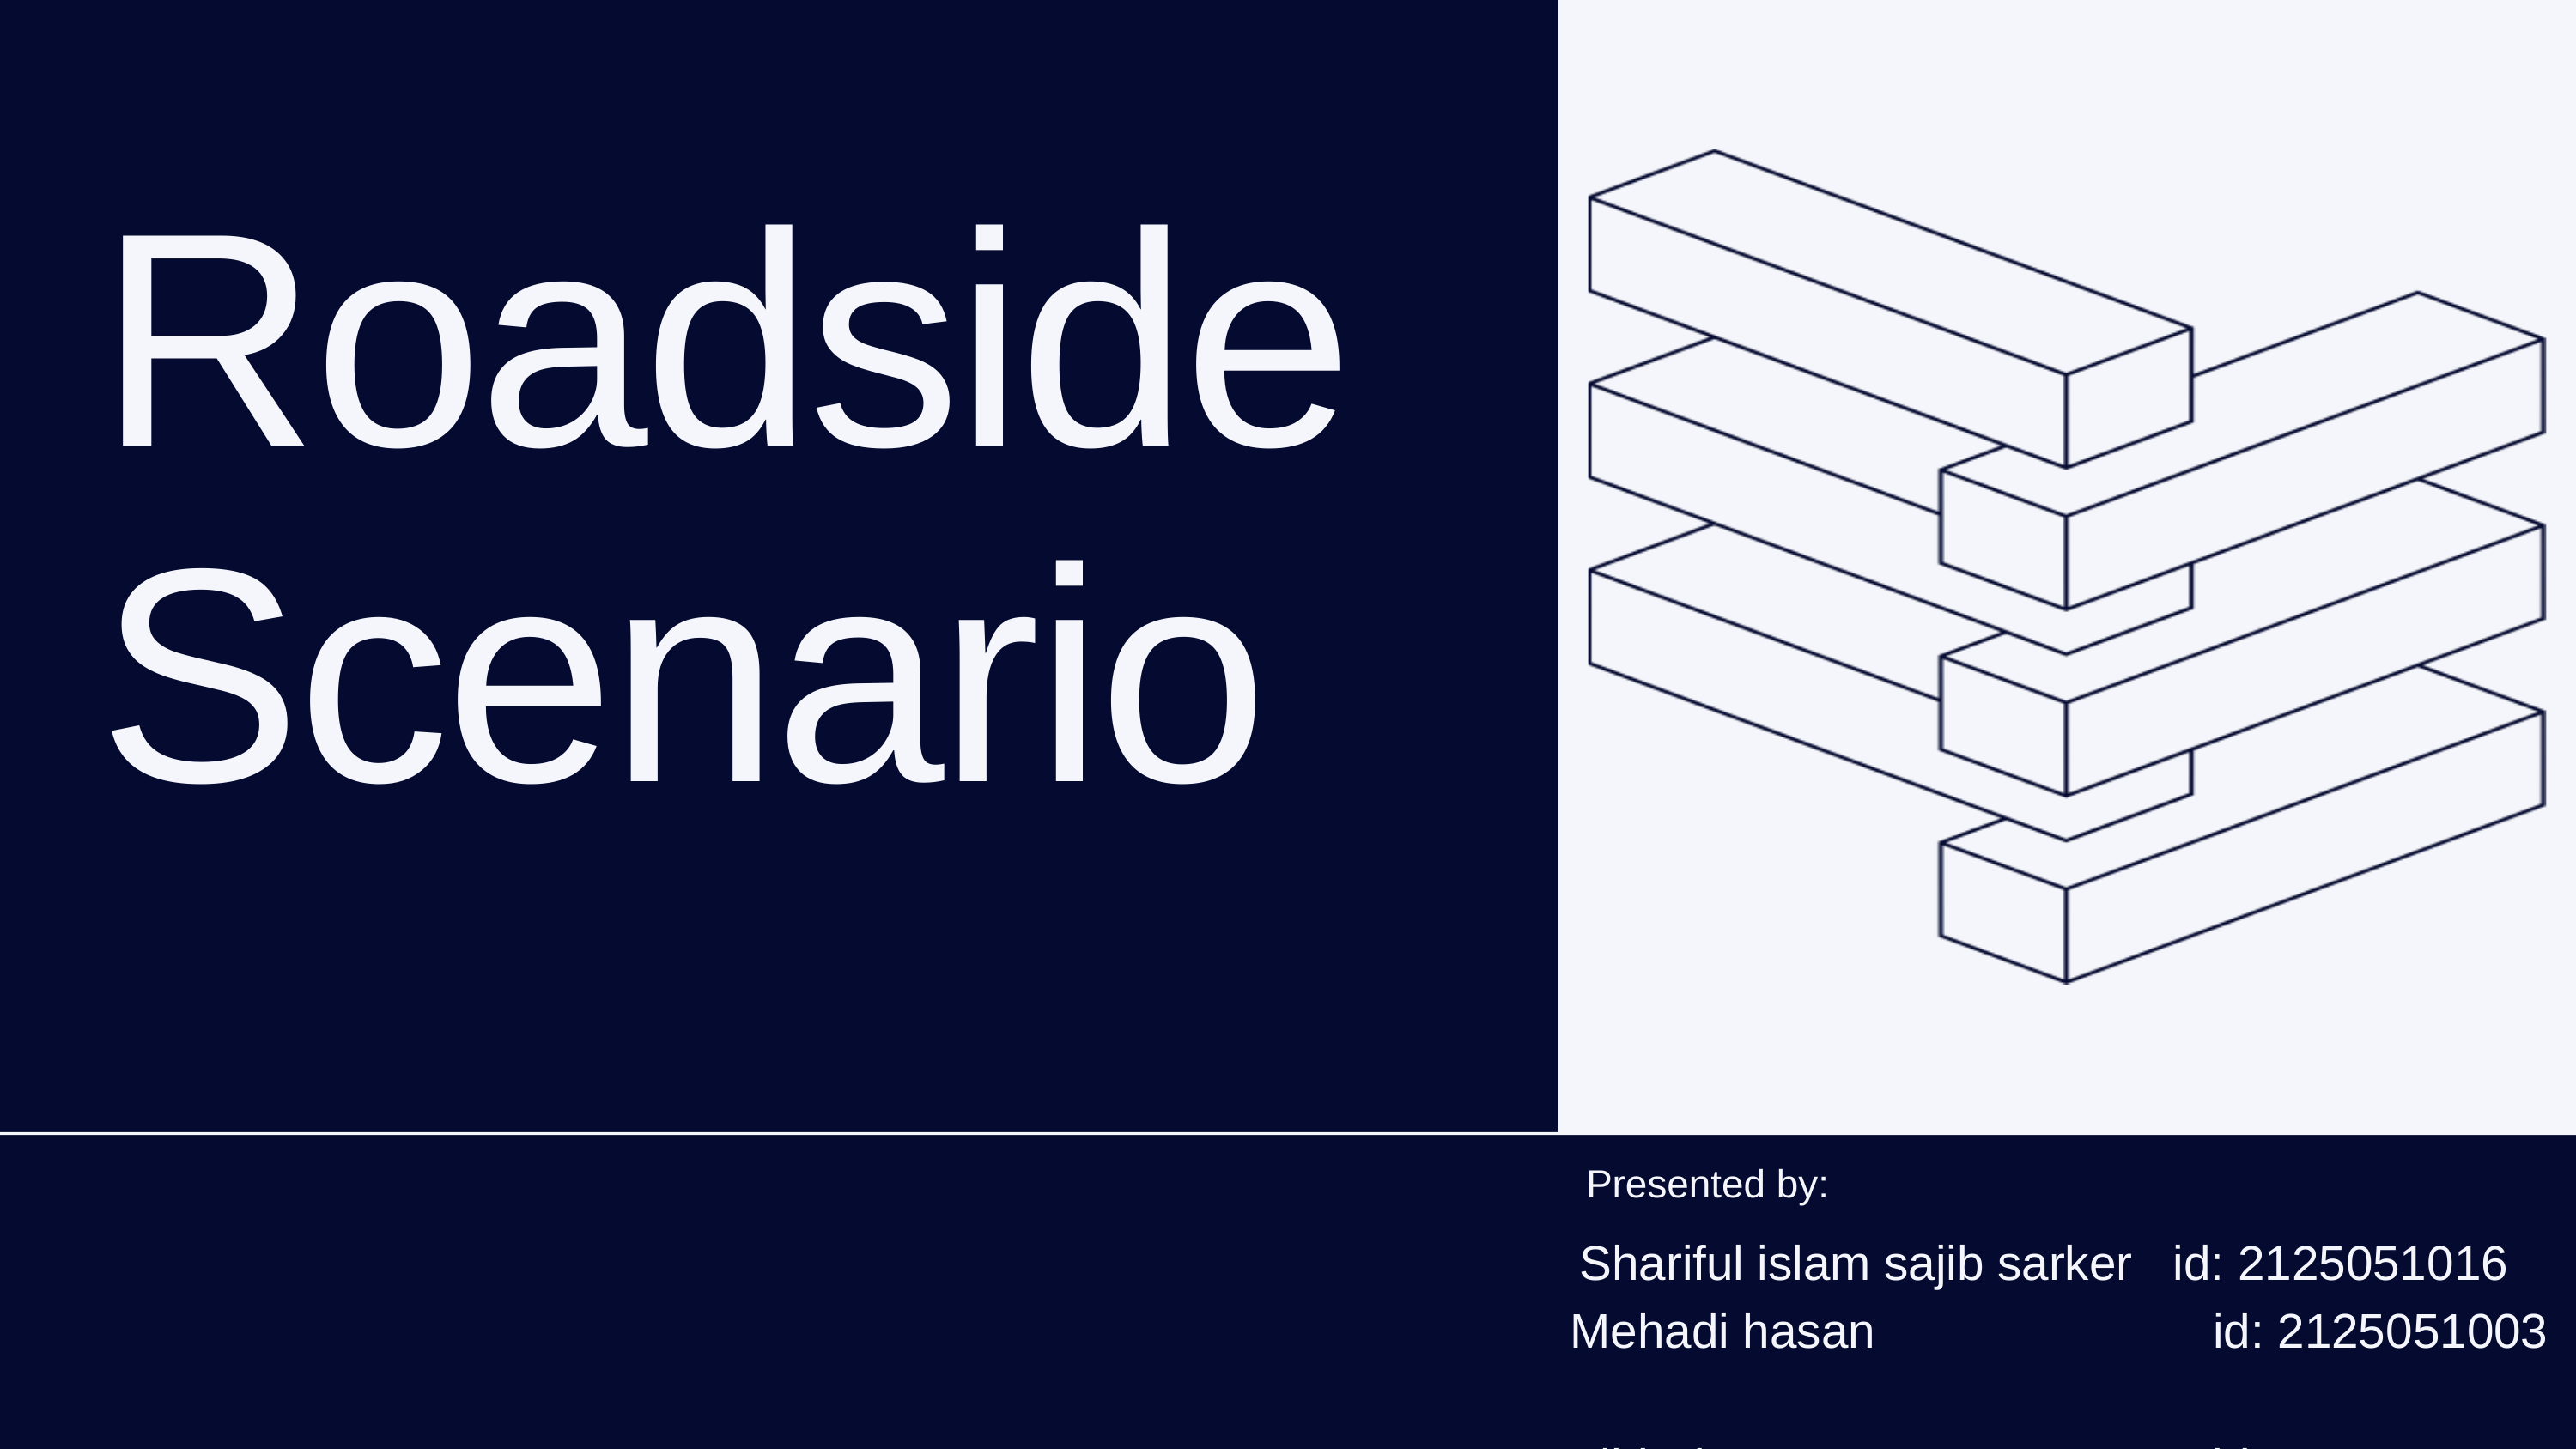

Roadside Scenario

Presented by:
Shariful islam sajib sarker   id: 2125051016
Mehadi hasan                         id: 2125051003
Nibir dewan                             id: 2125051020